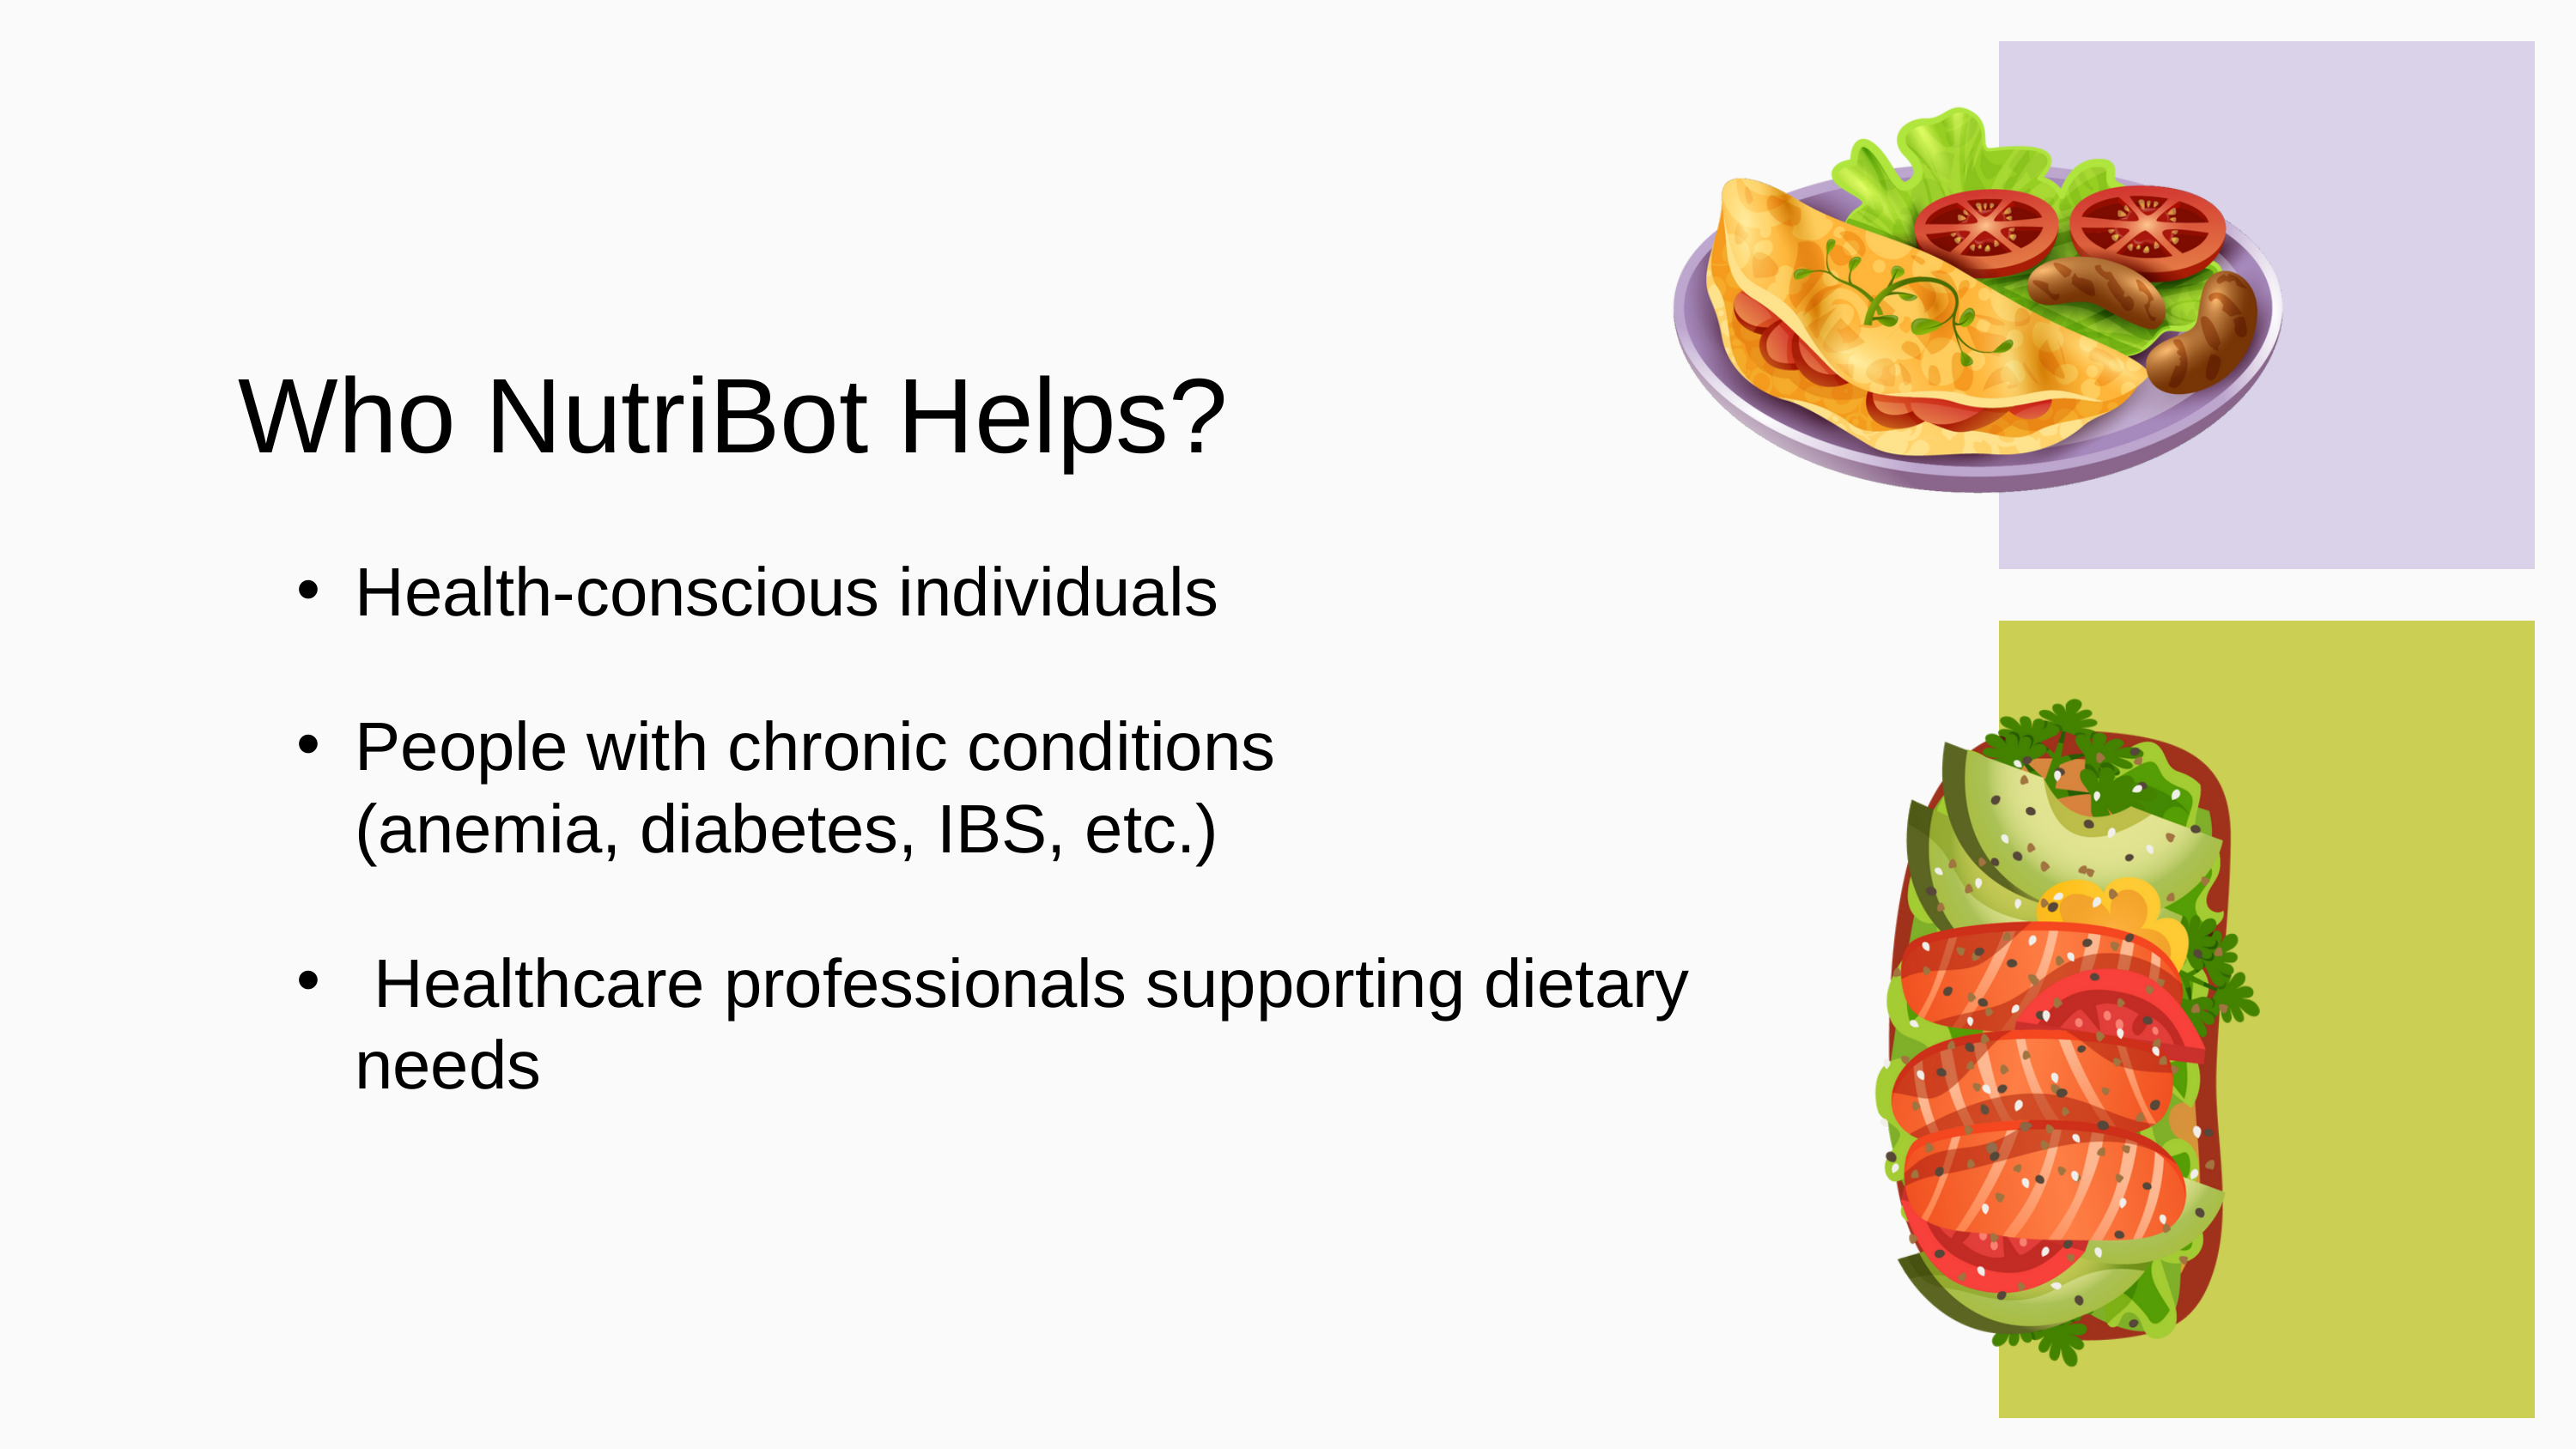

Who NutriBot Helps?
Health-conscious individuals

People with chronic conditions (anemia, diabetes, IBS, etc.)
 Healthcare professionals supporting dietary needs